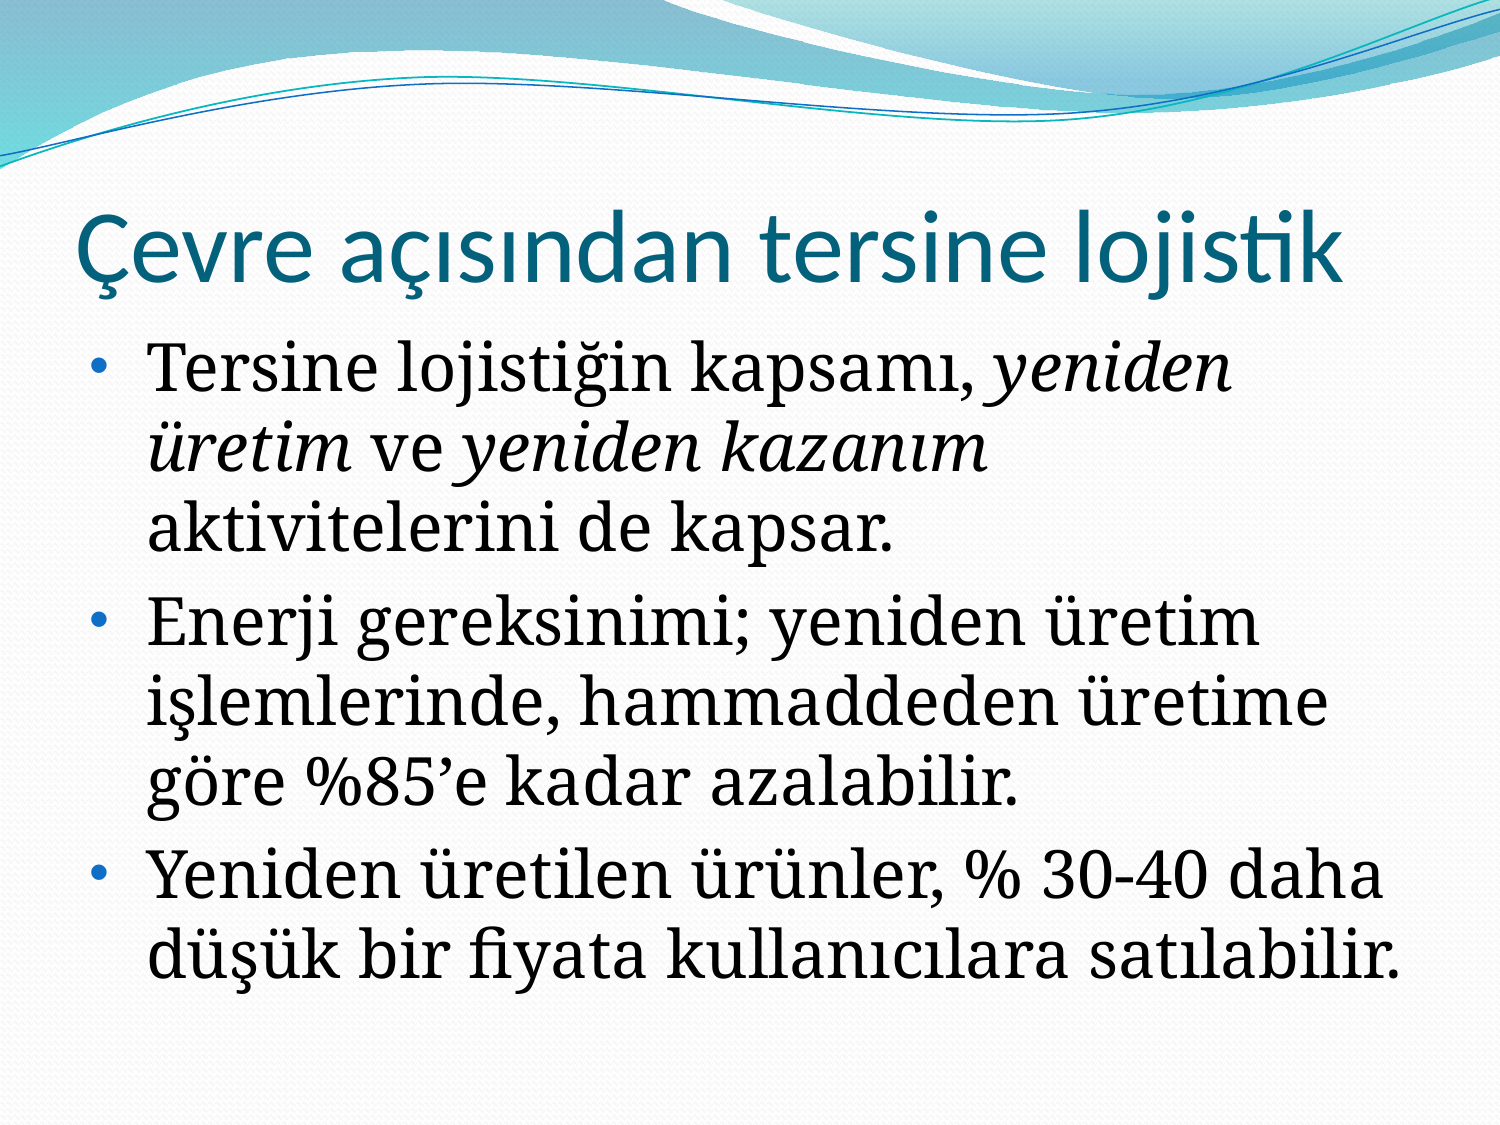

# Çevre açısından tersine lojistik
Tersine lojistiğin kapsamı, yeniden üretim ve yeniden kazanım aktivitelerini de kapsar.
Enerji gereksinimi; yeniden üretim işlemlerinde, hammaddeden üretime göre %85’e kadar azalabilir.
Yeniden üretilen ürünler, % 30-40 daha düşük bir fiyata kullanıcılara satılabilir.